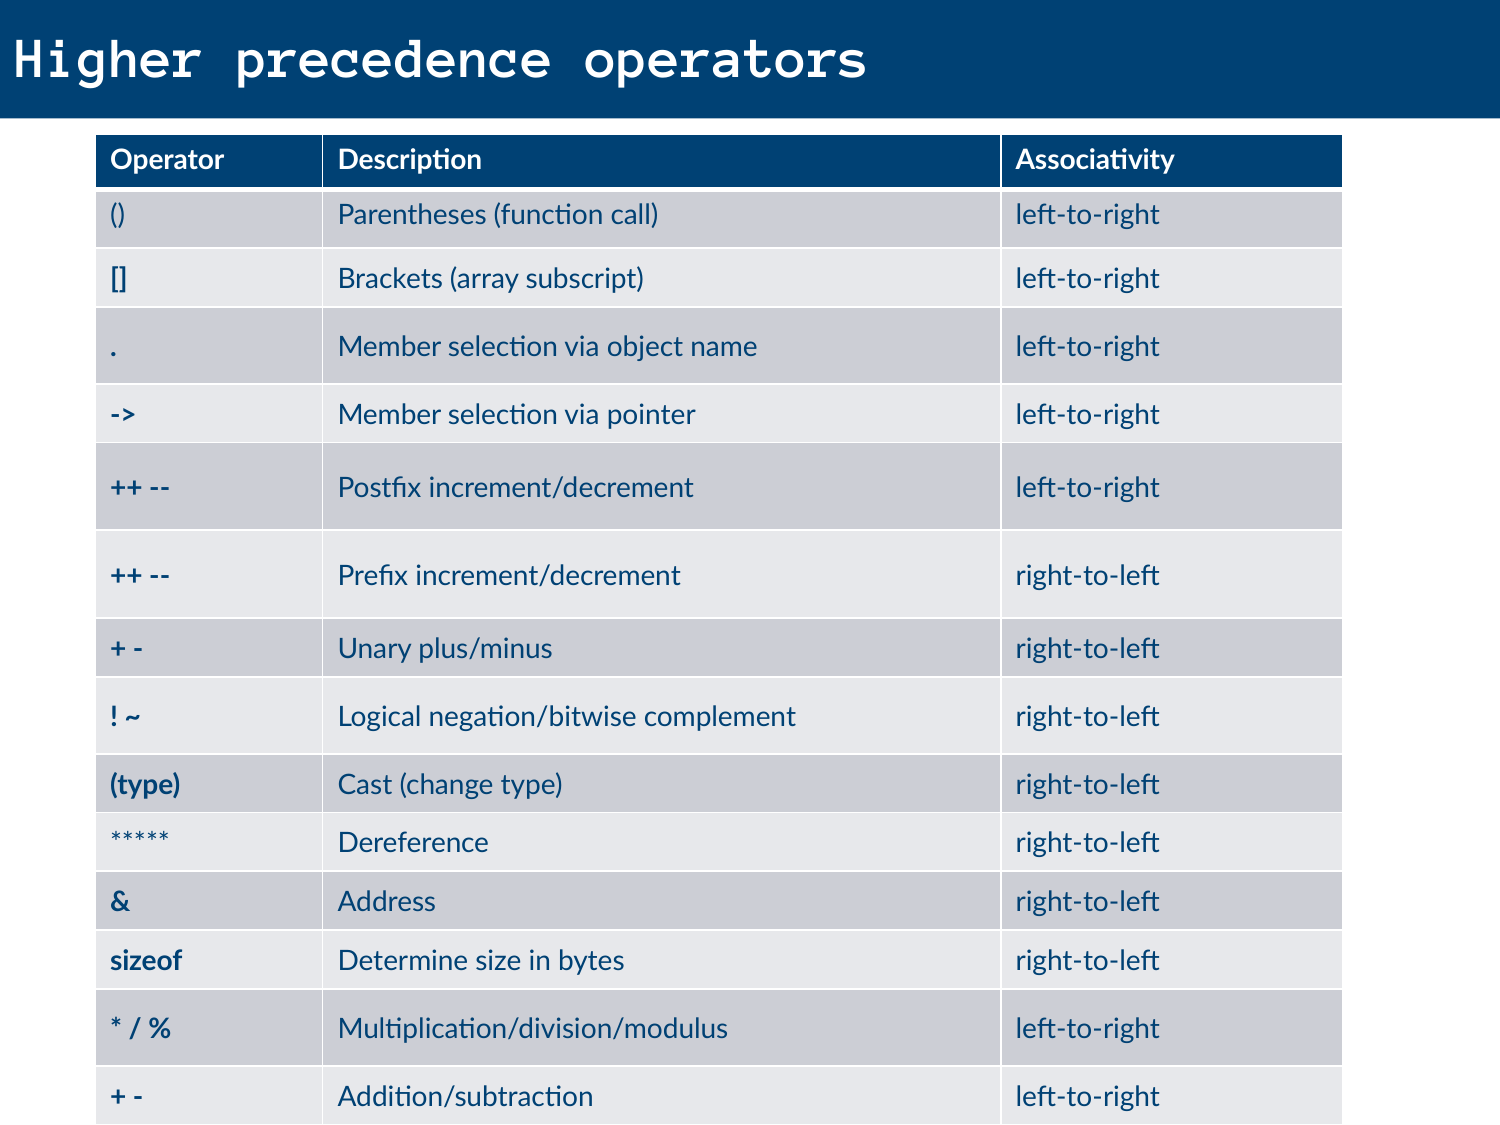

Higher precedence operators
| Operator | Description | Associativity |
| --- | --- | --- |
| () | Parentheses (function call) | left-to-right |
| [] | Brackets (array subscript) | left-to-right |
| . | Member selection via object name | left-to-right |
| -> | Member selection via pointer | left-to-right |
| ++ -- | Postfix increment/decrement | left-to-right |
| ++ -- | Prefix increment/decrement | right-to-left |
| + - | Unary plus/minus | right-to-left |
| ! ~ | Logical negation/bitwise complement | right-to-left |
| (type) | Cast (change type) | right-to-left |
| \*\*\*\*\* | Dereference | right-to-left |
| & | Address | right-to-left |
| sizeof | Determine size in bytes | right-to-left |
| \* / % | Multiplication/division/modulus | left-to-right |
| + - | Addition/subtraction | left-to-right |